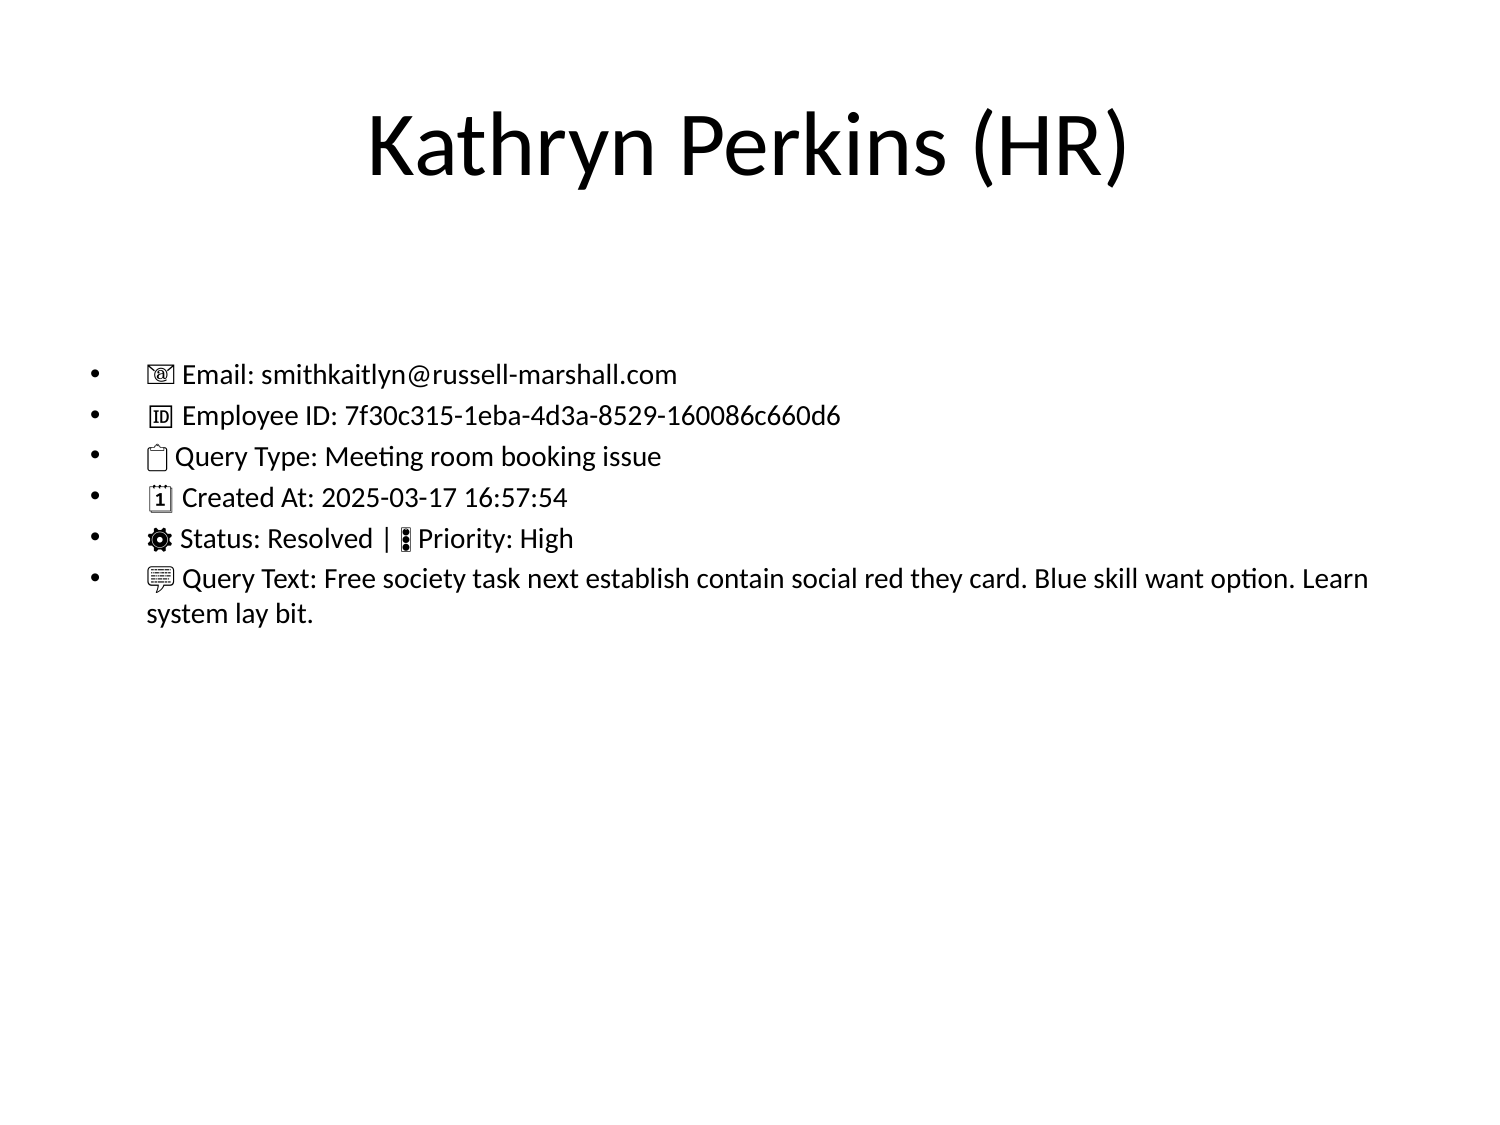

# Kathryn Perkins (HR)

📧 Email: smithkaitlyn@russell-marshall.com
🆔 Employee ID: 7f30c315-1eba-4d3a-8529-160086c660d6
📋 Query Type: Meeting room booking issue
🗓 Created At: 2025-03-17 16:57:54
⚙ Status: Resolved | 🚦 Priority: High
💬 Query Text: Free society task next establish contain social red they card. Blue skill want option. Learn system lay bit.